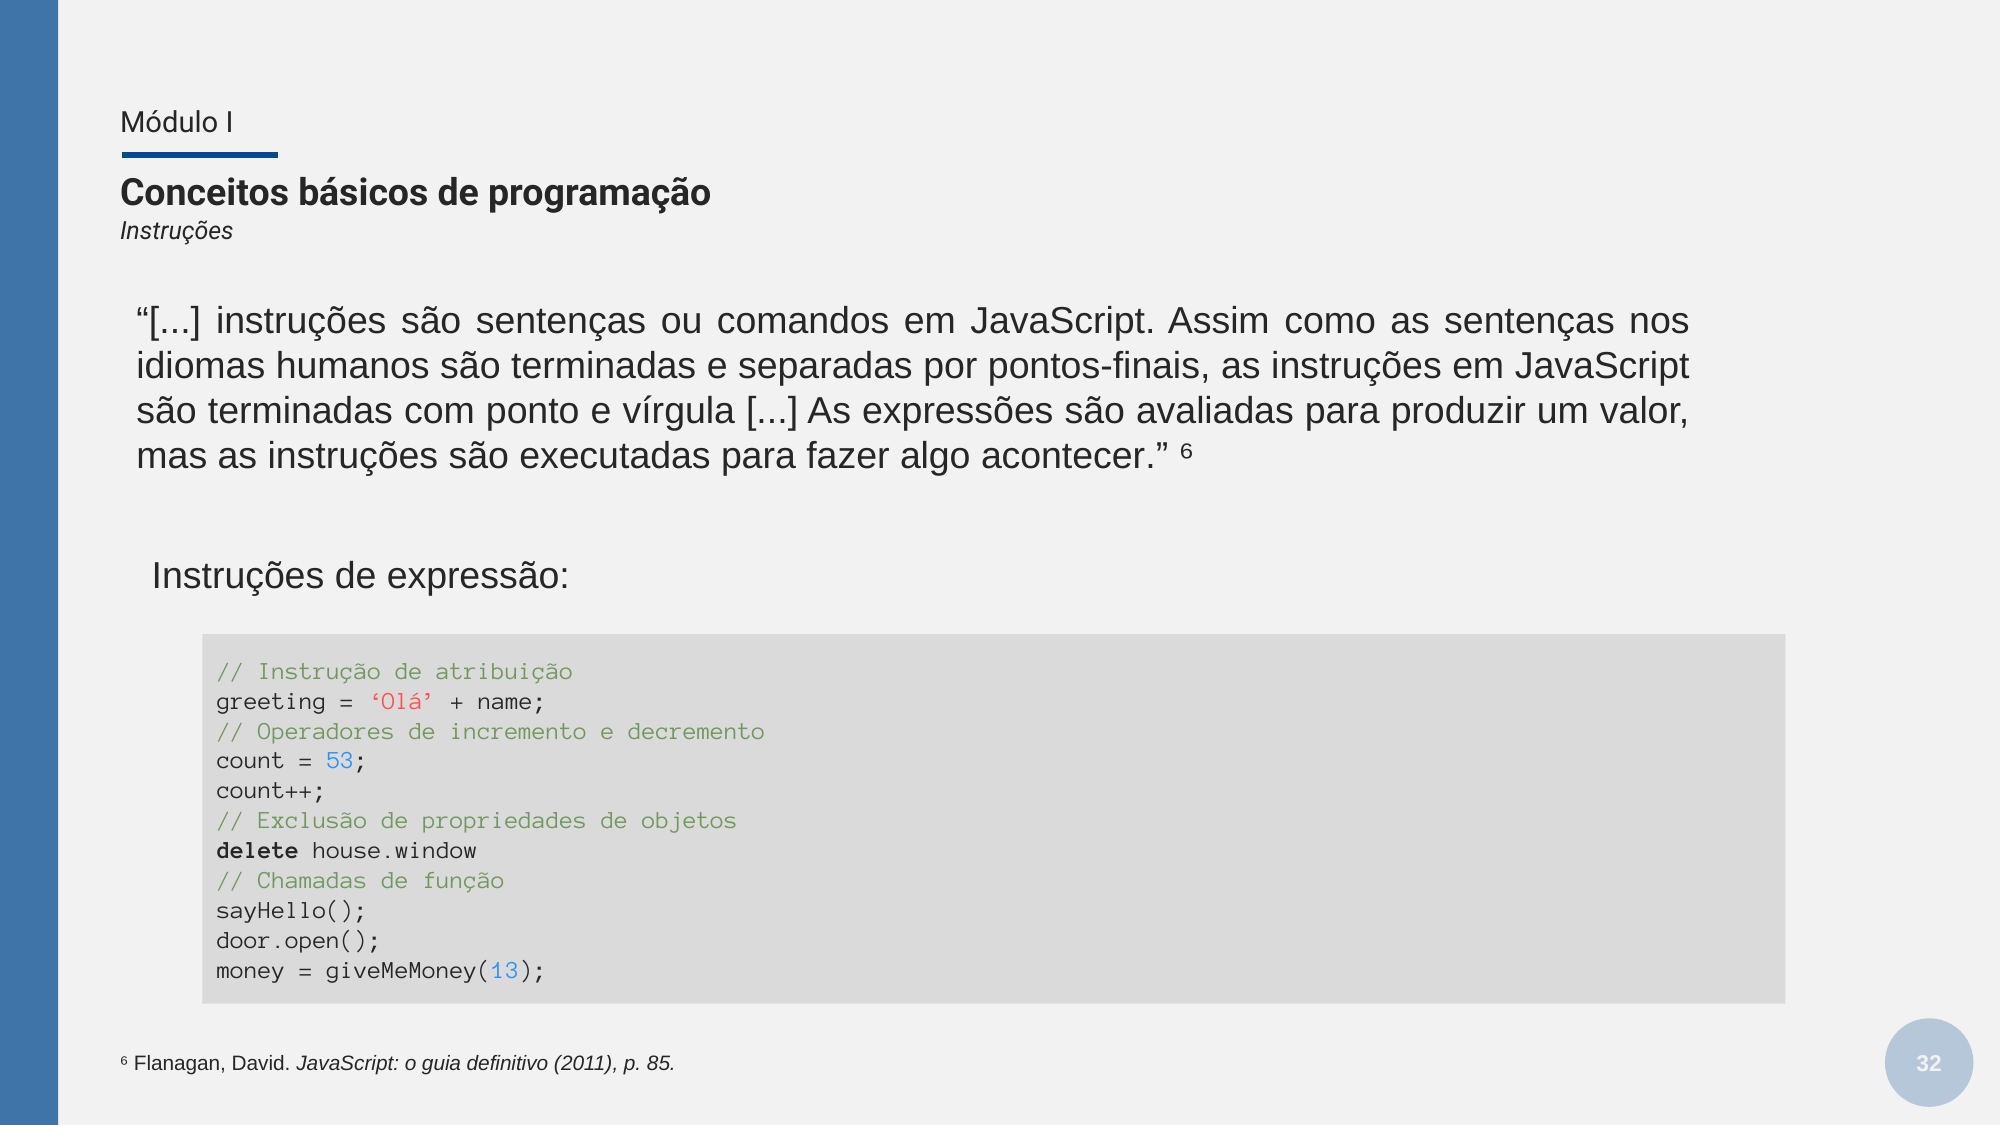

# Módulo I
Conceitos básicos de programação
Instruções
“[...] instruções são sentenças ou comandos em JavaScript. Assim como as sentenças nos idiomas humanos são terminadas e separadas por pontos-finais, as instruções em JavaScript são terminadas com ponto e vírgula [...] As expressões são avaliadas para produzir um valor, mas as instruções são executadas para fazer algo acontecer.” ⁶

Instruções de expressão:
// Instrução de atribuição
greeting = ‘Olá’ + name;
// Operadores de incremento e decremento
count = 53;
count++;
// Exclusão de propriedades de objetos
delete house.window
// Chamadas de função
sayHello();
door.open();
money = giveMeMoney(13);
32
⁶ Flanagan, David. JavaScript: o guia definitivo (2011), p. 85.